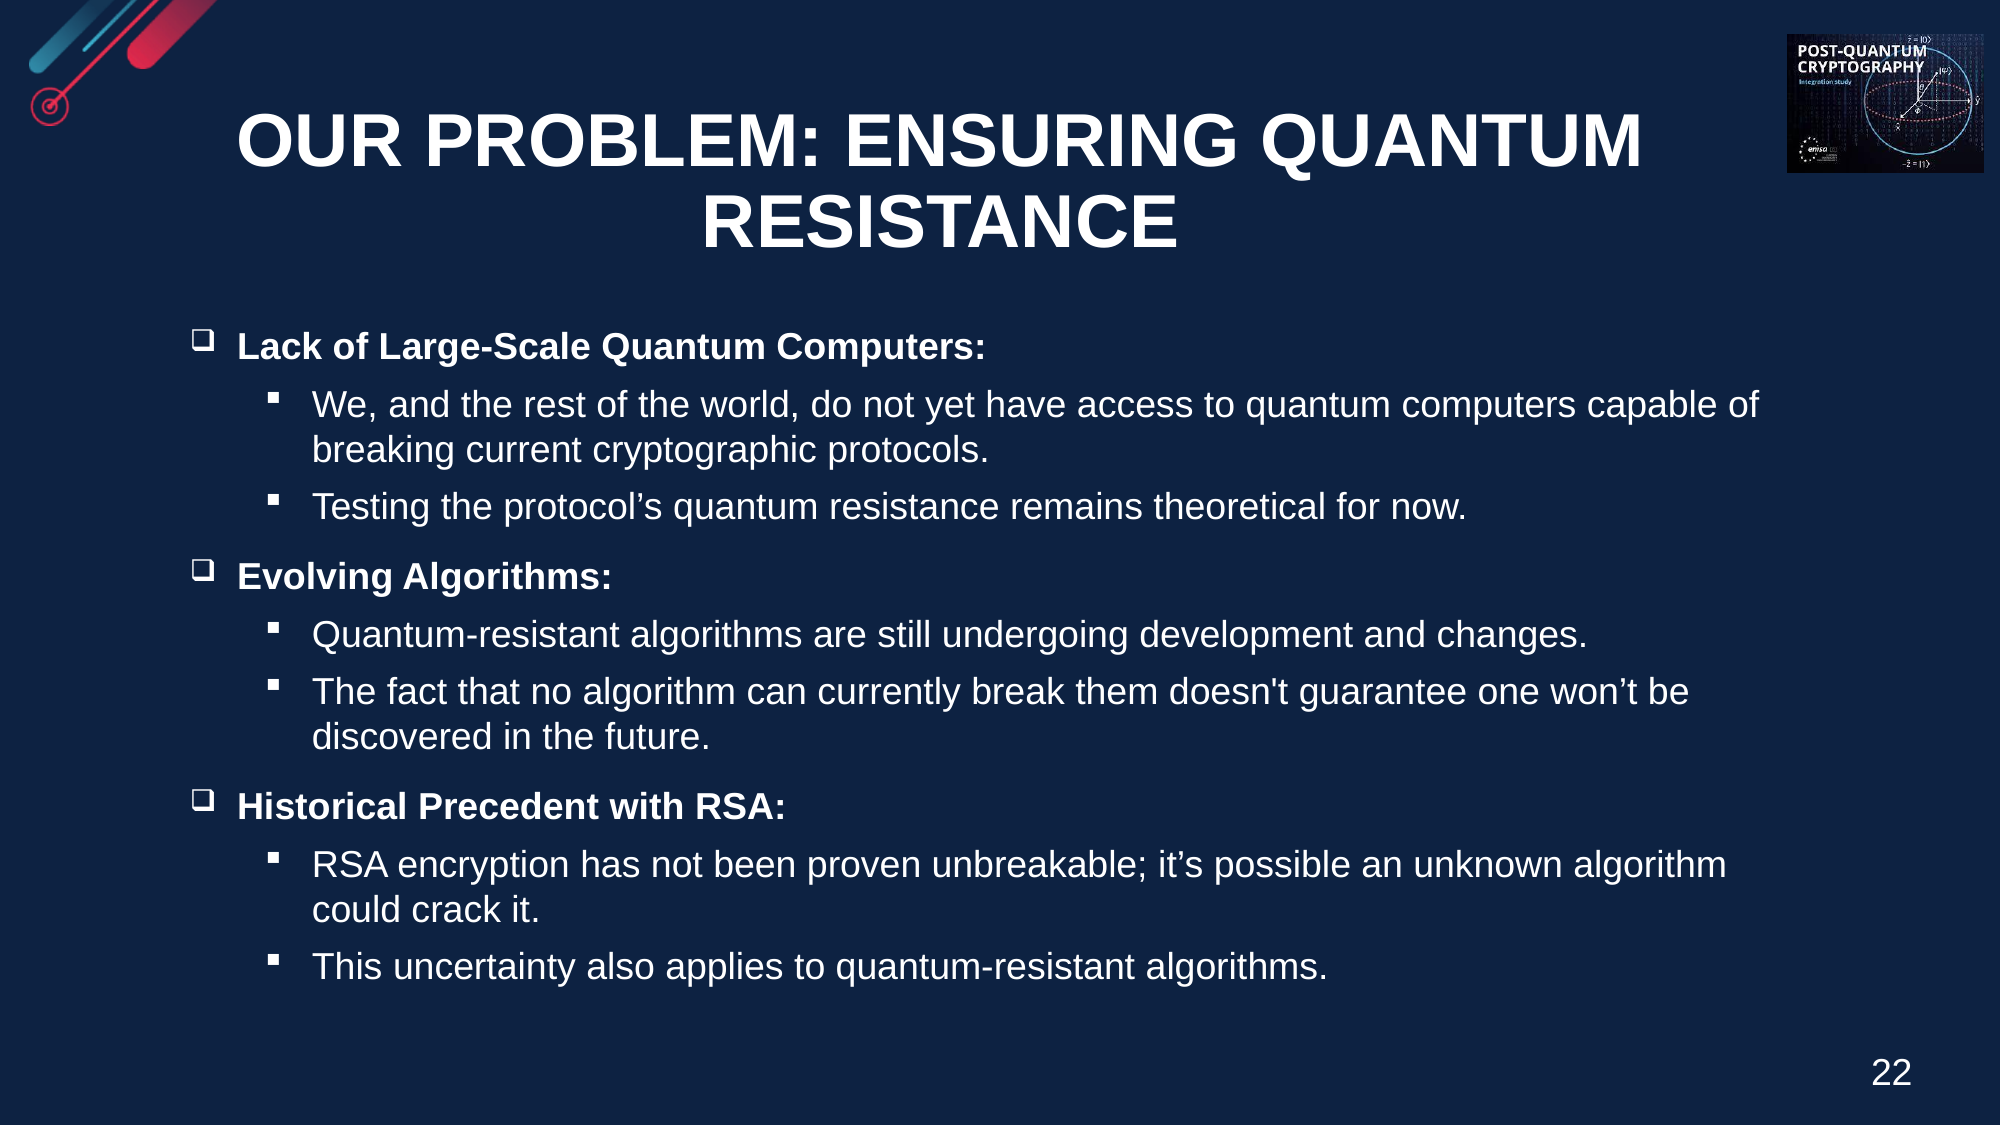

Our Problem: Ensuring Quantum Resistance
Lack of Large-Scale Quantum Computers:
We, and the rest of the world, do not yet have access to quantum computers capable of breaking current cryptographic protocols.
Testing the protocol’s quantum resistance remains theoretical for now.
Evolving Algorithms:
Quantum-resistant algorithms are still undergoing development and changes.
The fact that no algorithm can currently break them doesn't guarantee one won’t be discovered in the future.
Historical Precedent with RSA:
RSA encryption has not been proven unbreakable; it’s possible an unknown algorithm could crack it.
This uncertainty also applies to quantum-resistant algorithms.
22